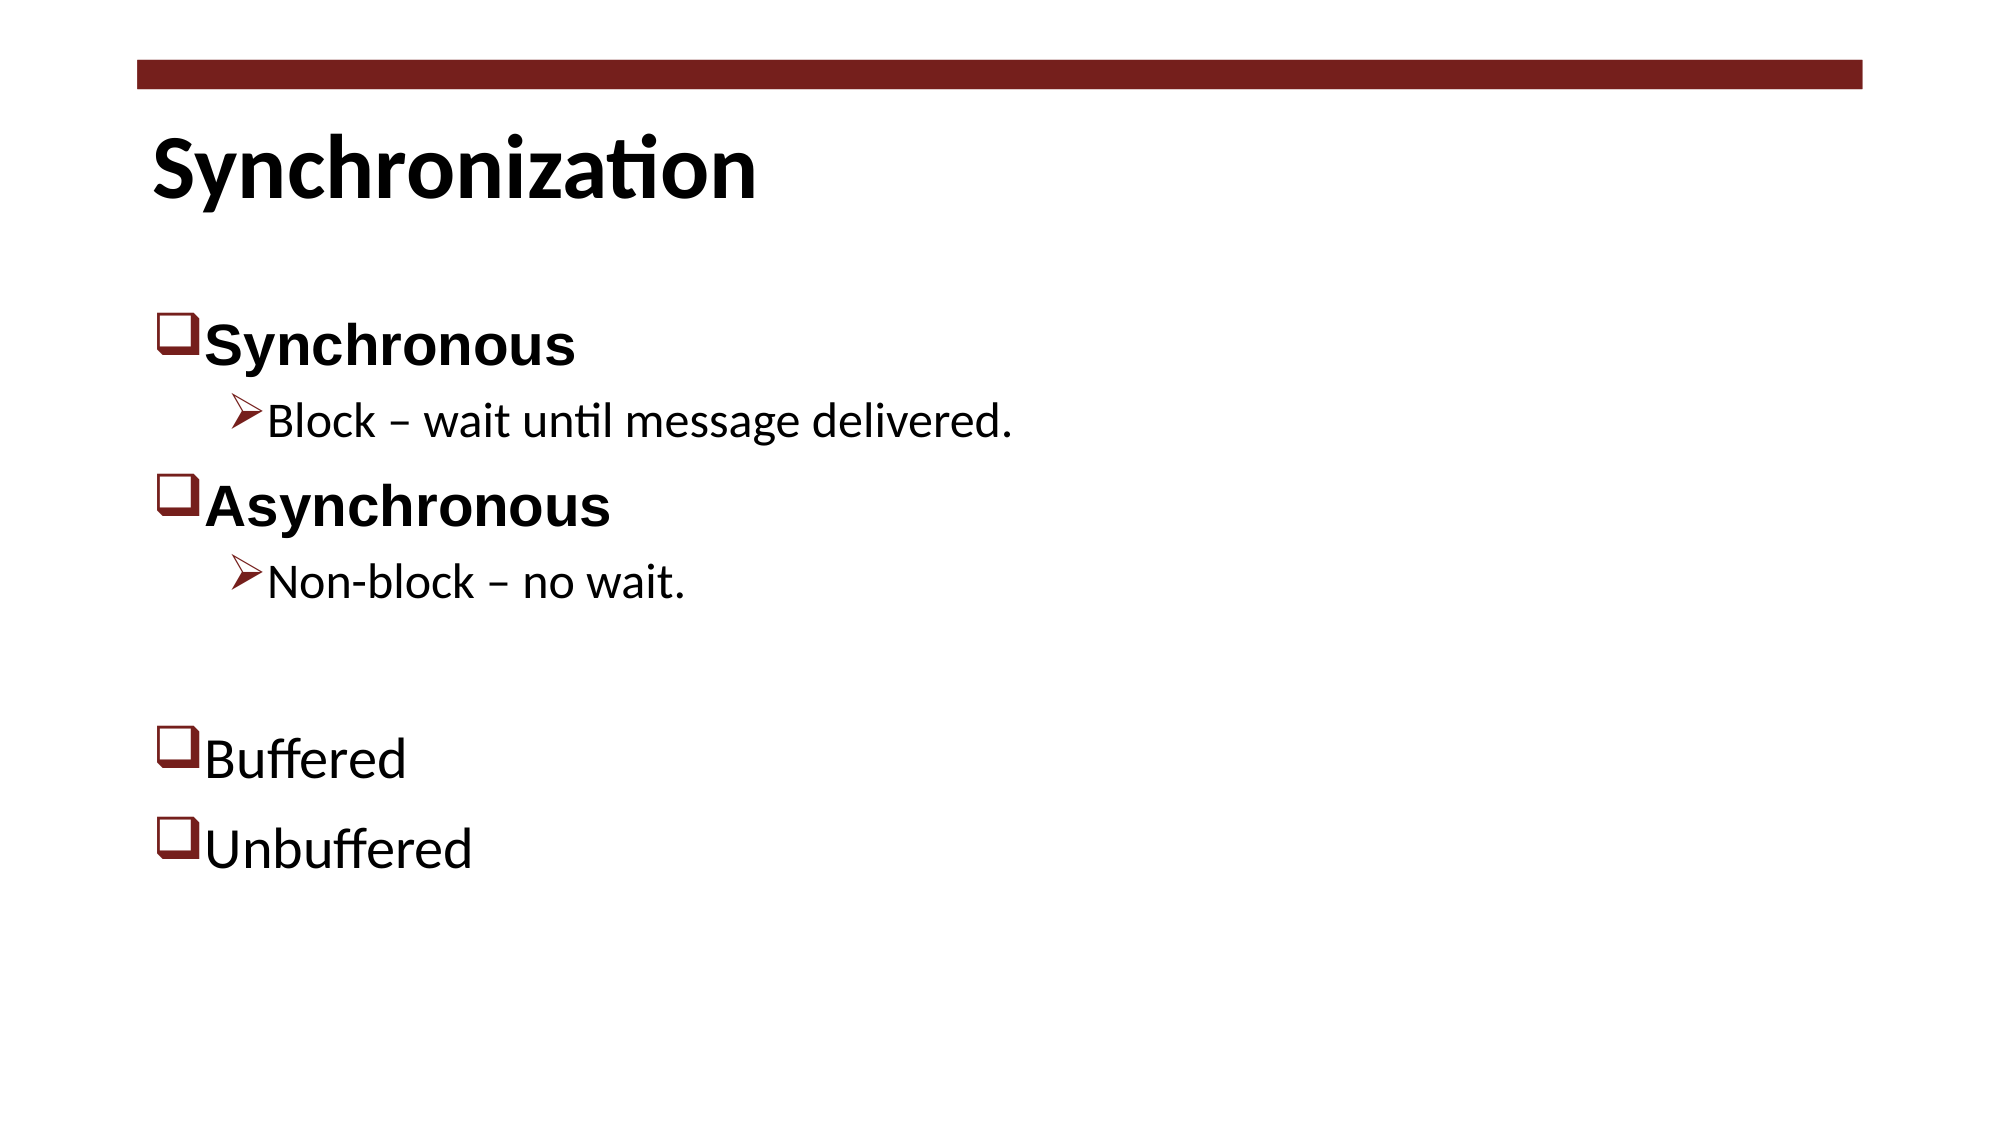

# Synchronization
Synchronous
Block – wait until message delivered.
Asynchronous
Non-block – no wait.

Buffered
Unbuffered